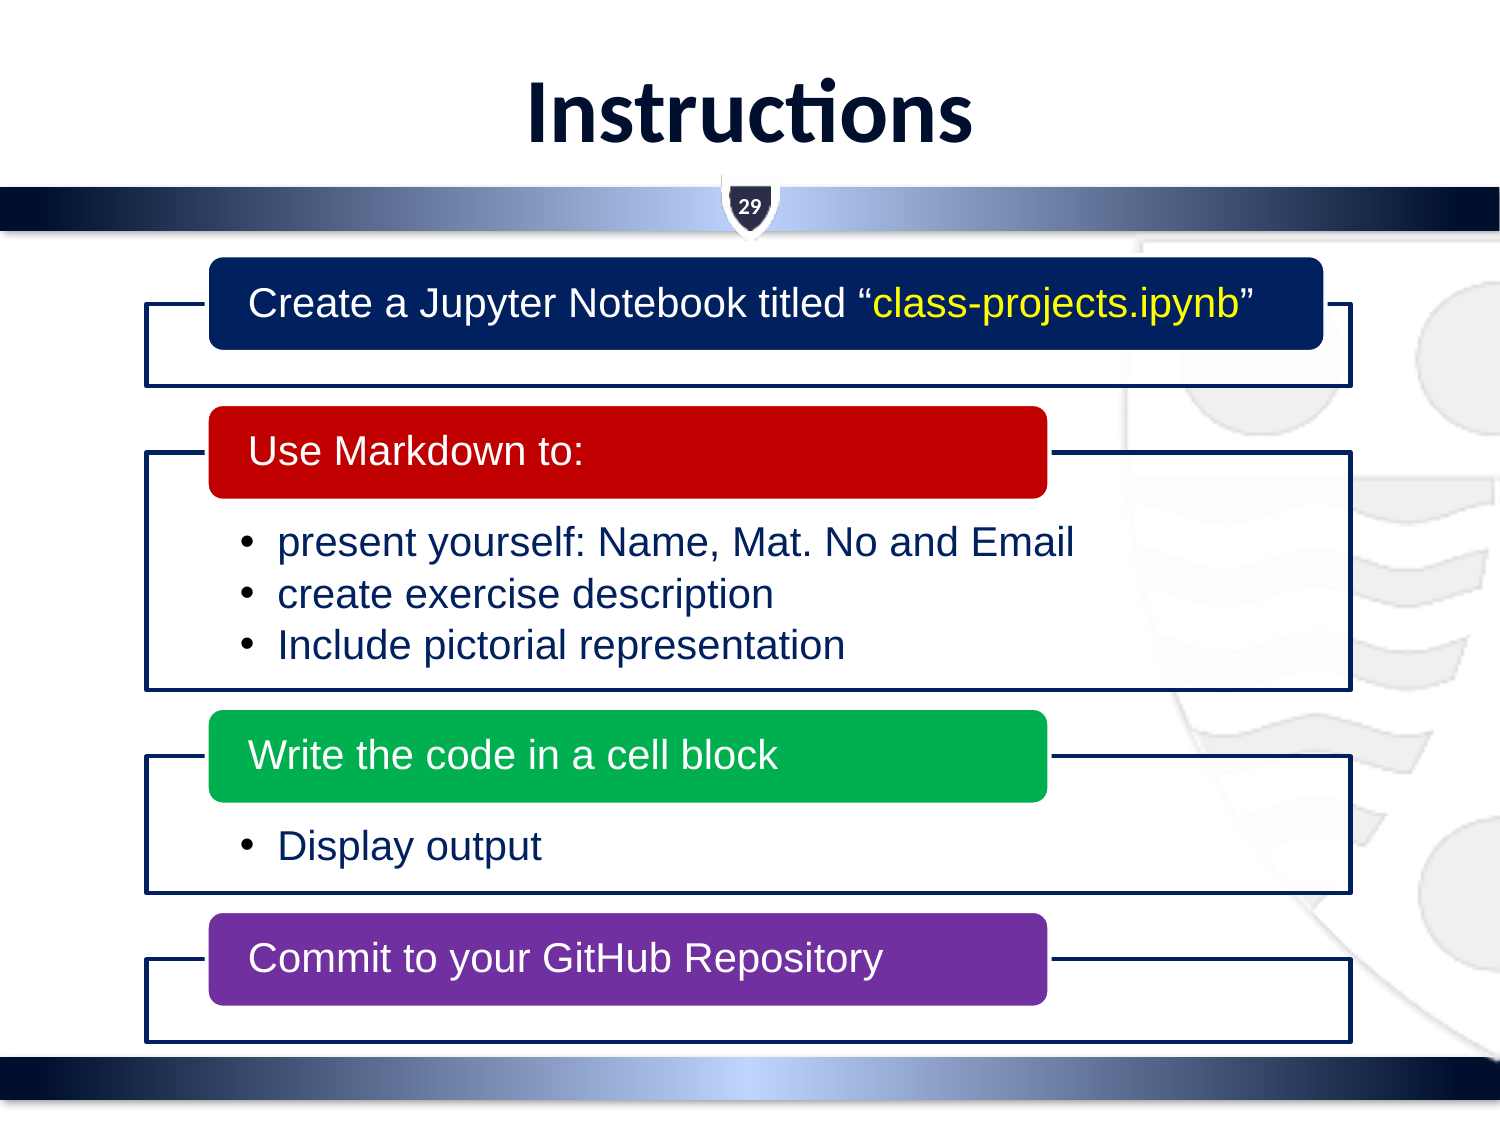

# Instructions
29
Create a Jupyter Notebook titled “class-projects.ipynb”
present yourself: Name, Mat. No and Email
create exercise description
Include pictorial representation
Use Markdown to:
Display output
Write the code in a cell block
Commit to your GitHub Repository